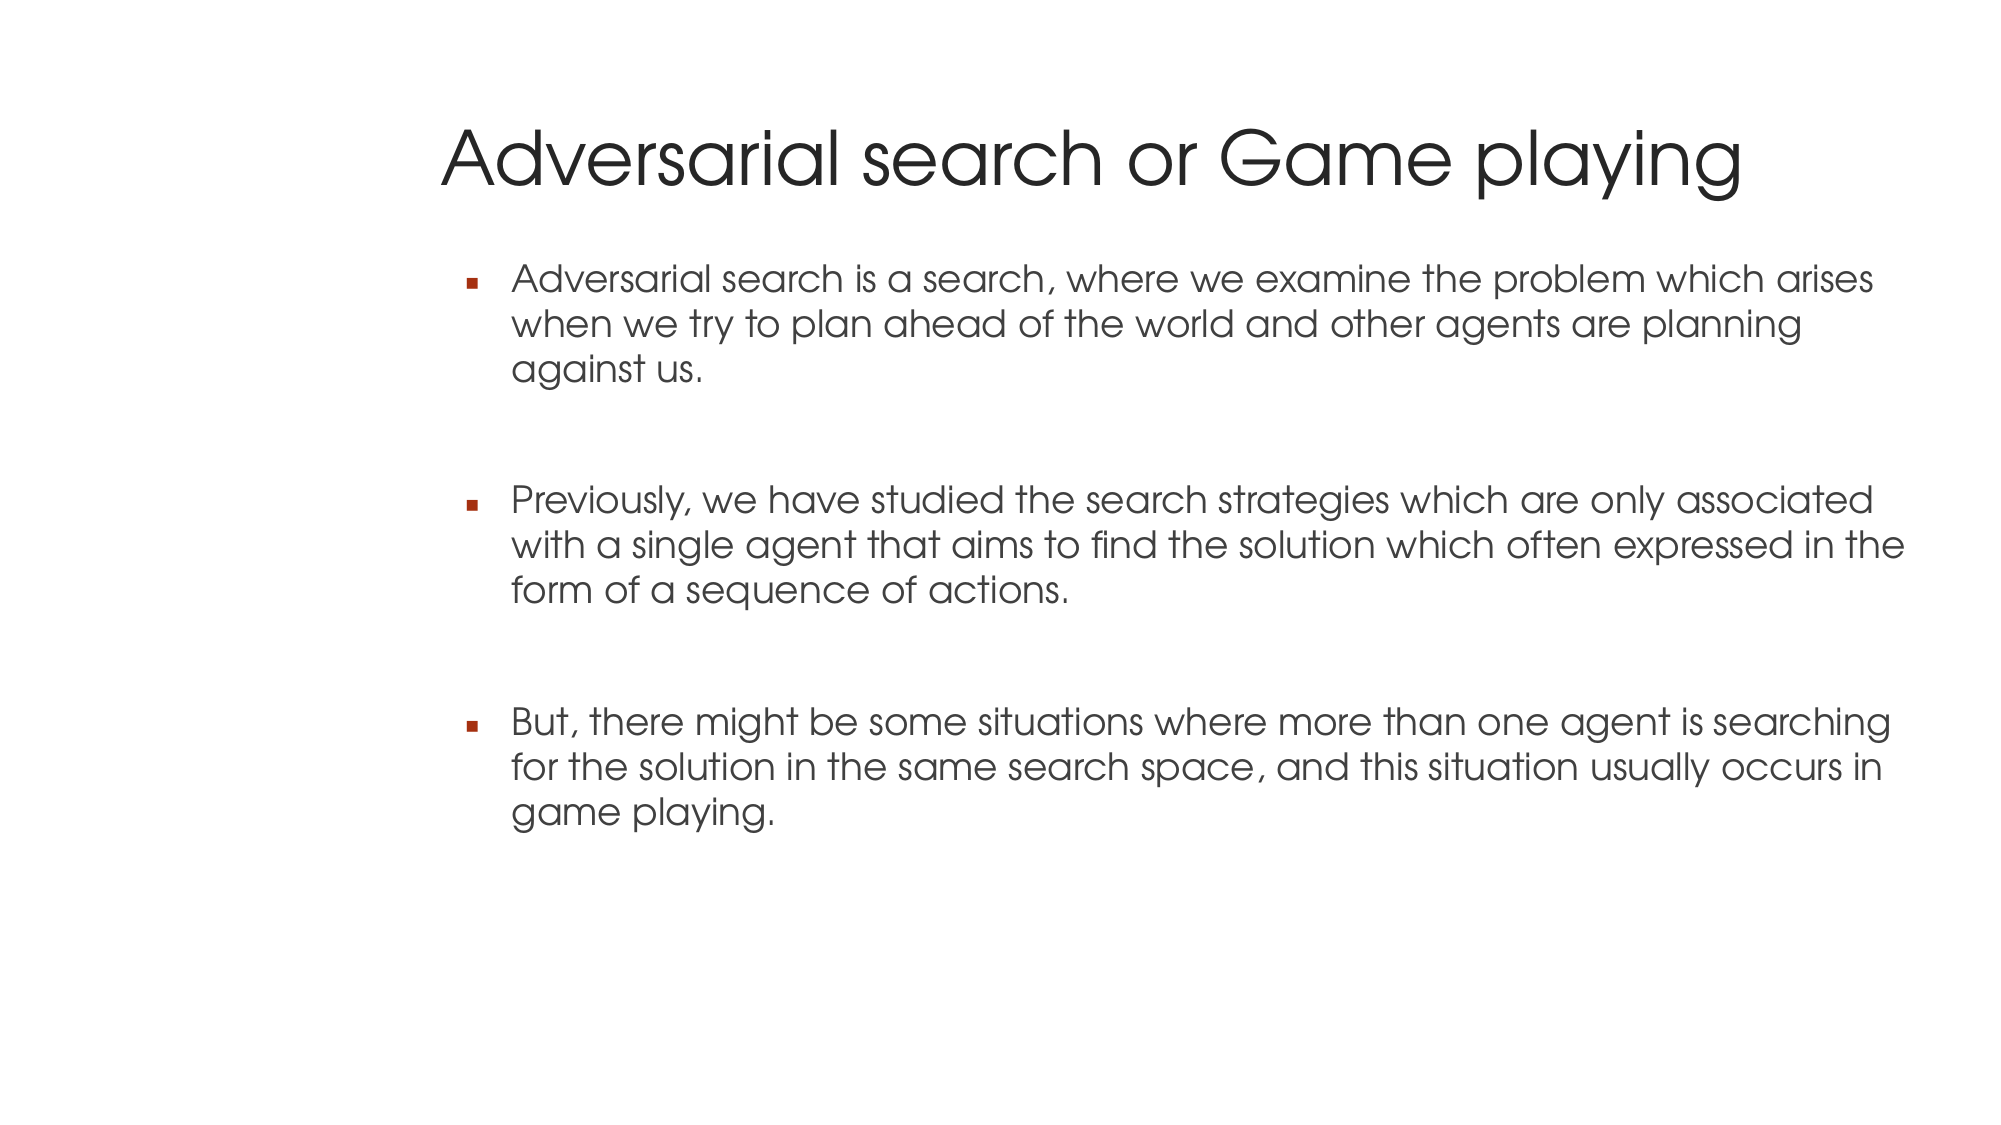

Adversarial search or Game playing
Adversarial search is a search, where we examine the problem which arises when we try to plan ahead of the world and other agents are planning against us.

Previously, we have studied the search strategies which are only associated with a single agent that aims to find the solution which often expressed in the form of a sequence of actions.

But, there might be some situations where more than one agent is searching for the solution in the same search space, and this situation usually occurs in game playing.